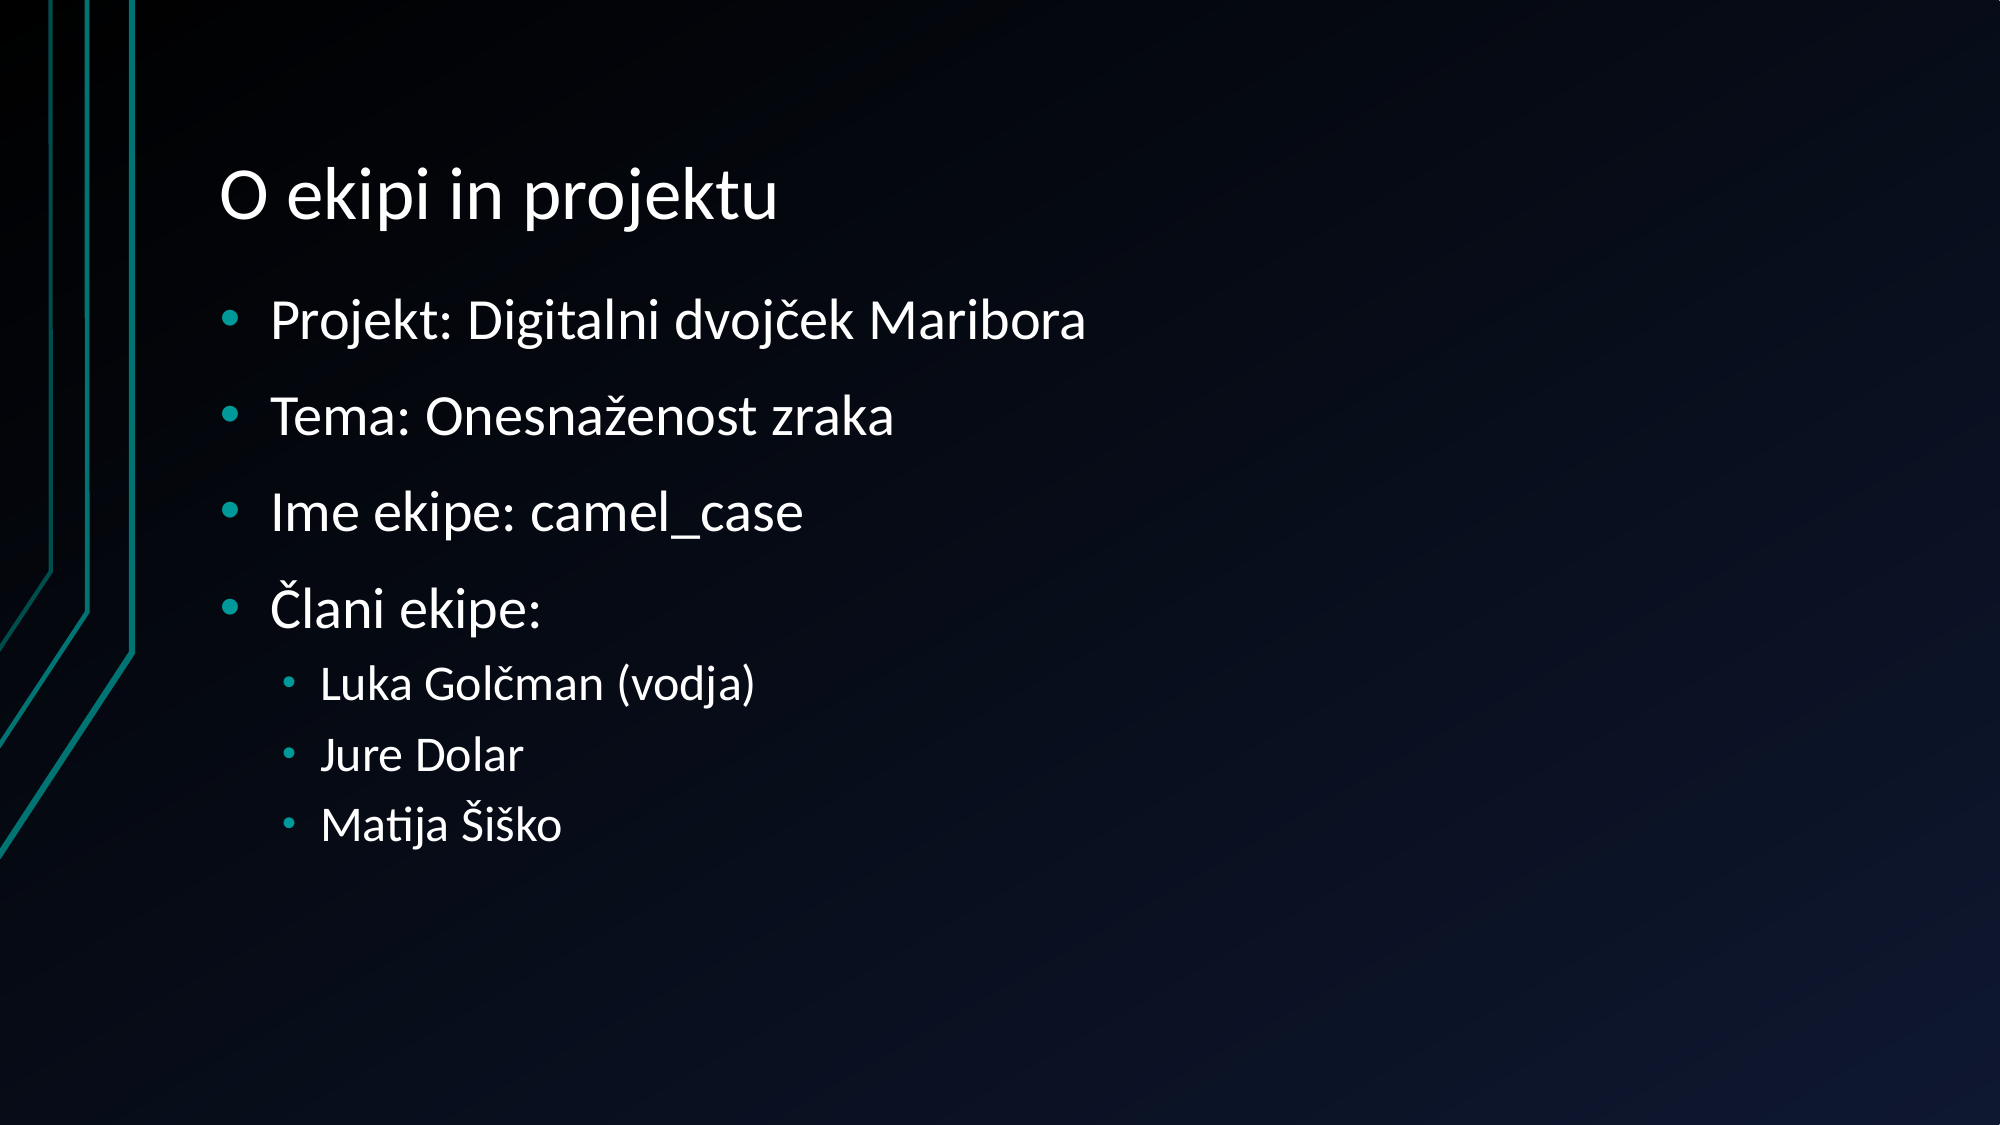

# O ekipi in projektu
Projekt: Digitalni dvojček Maribora
Tema: Onesnaženost zraka
Ime ekipe: camel_case
Člani ekipe:
Luka Golčman (vodja)
Jure Dolar
Matija Šiško